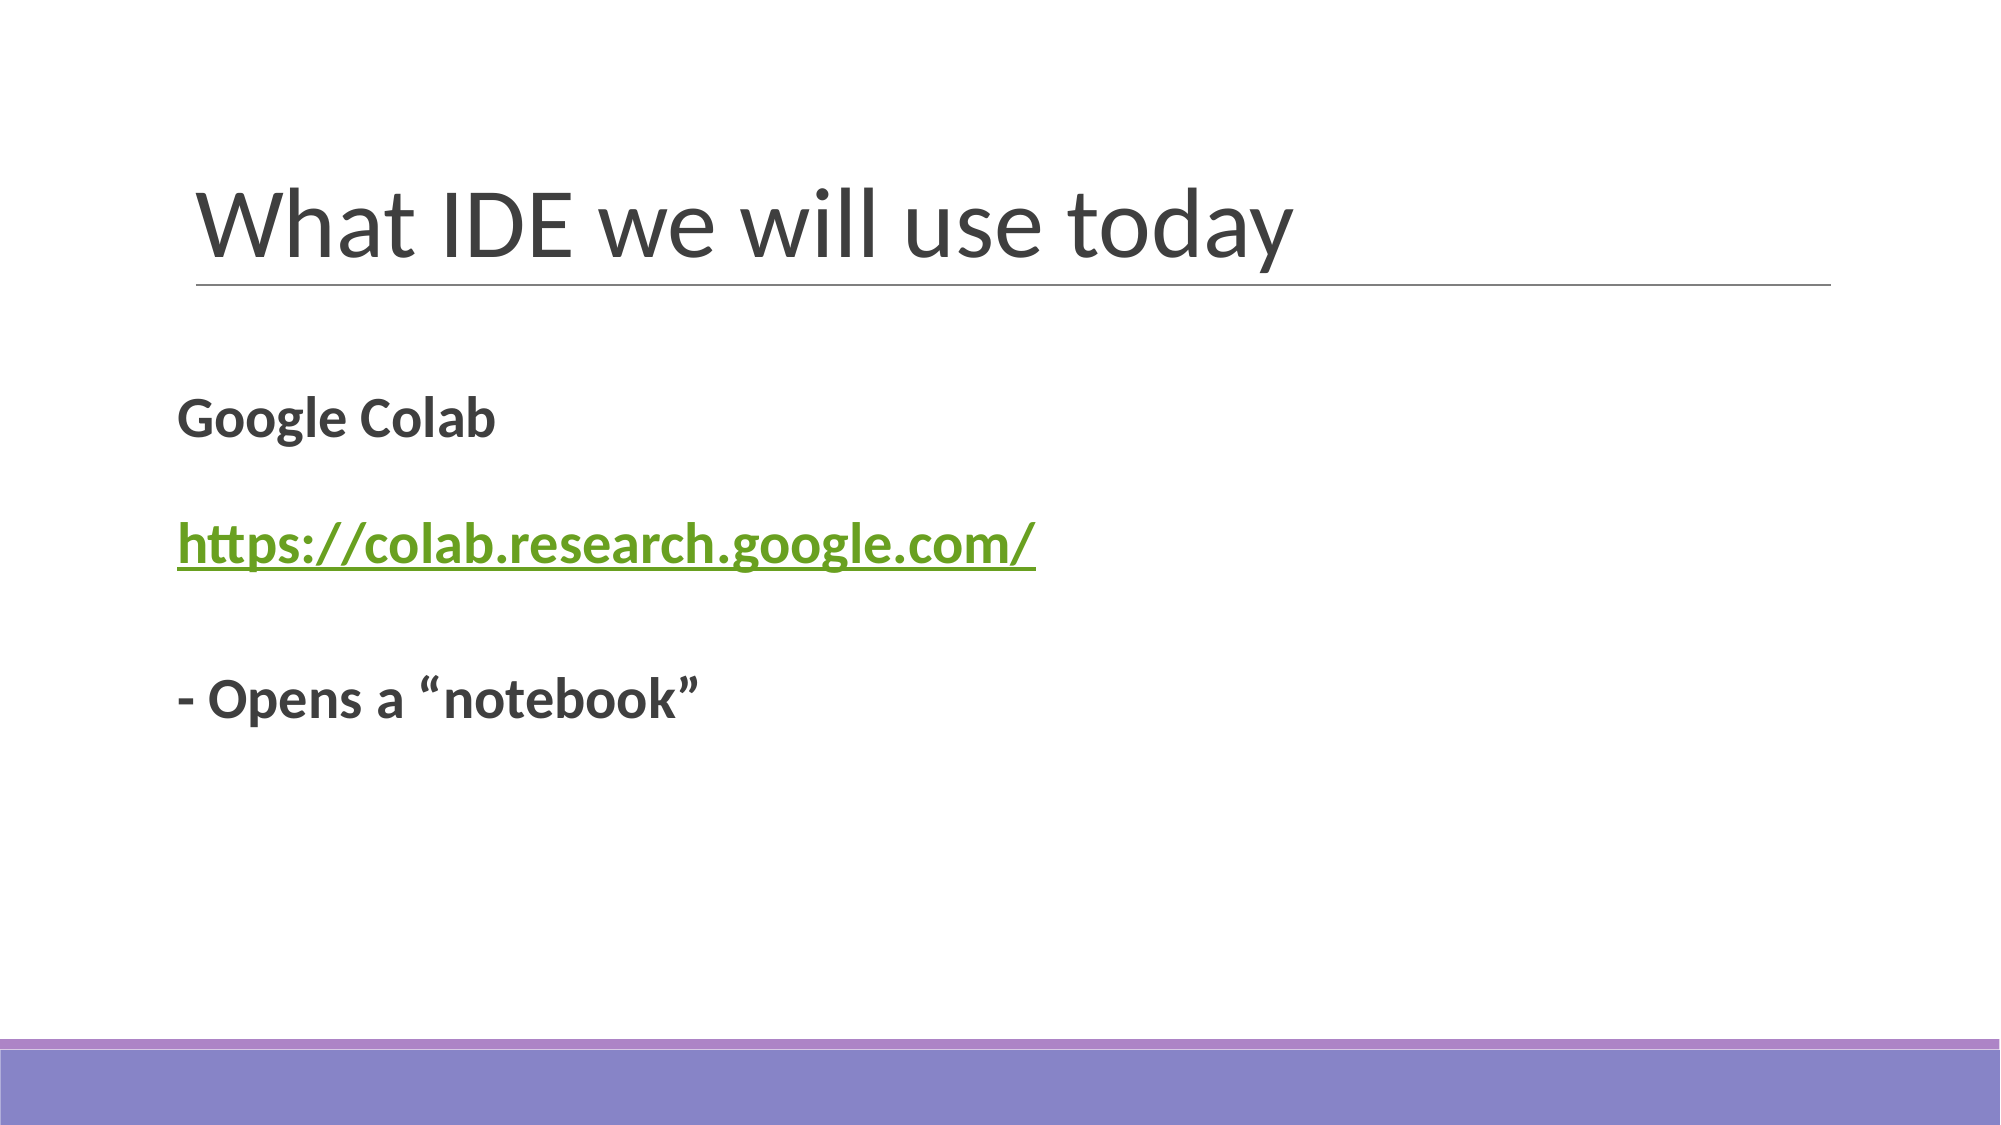

# What IDE we will use today

Google Colab

https://colab.research.google.com/

- Opens a “notebook”